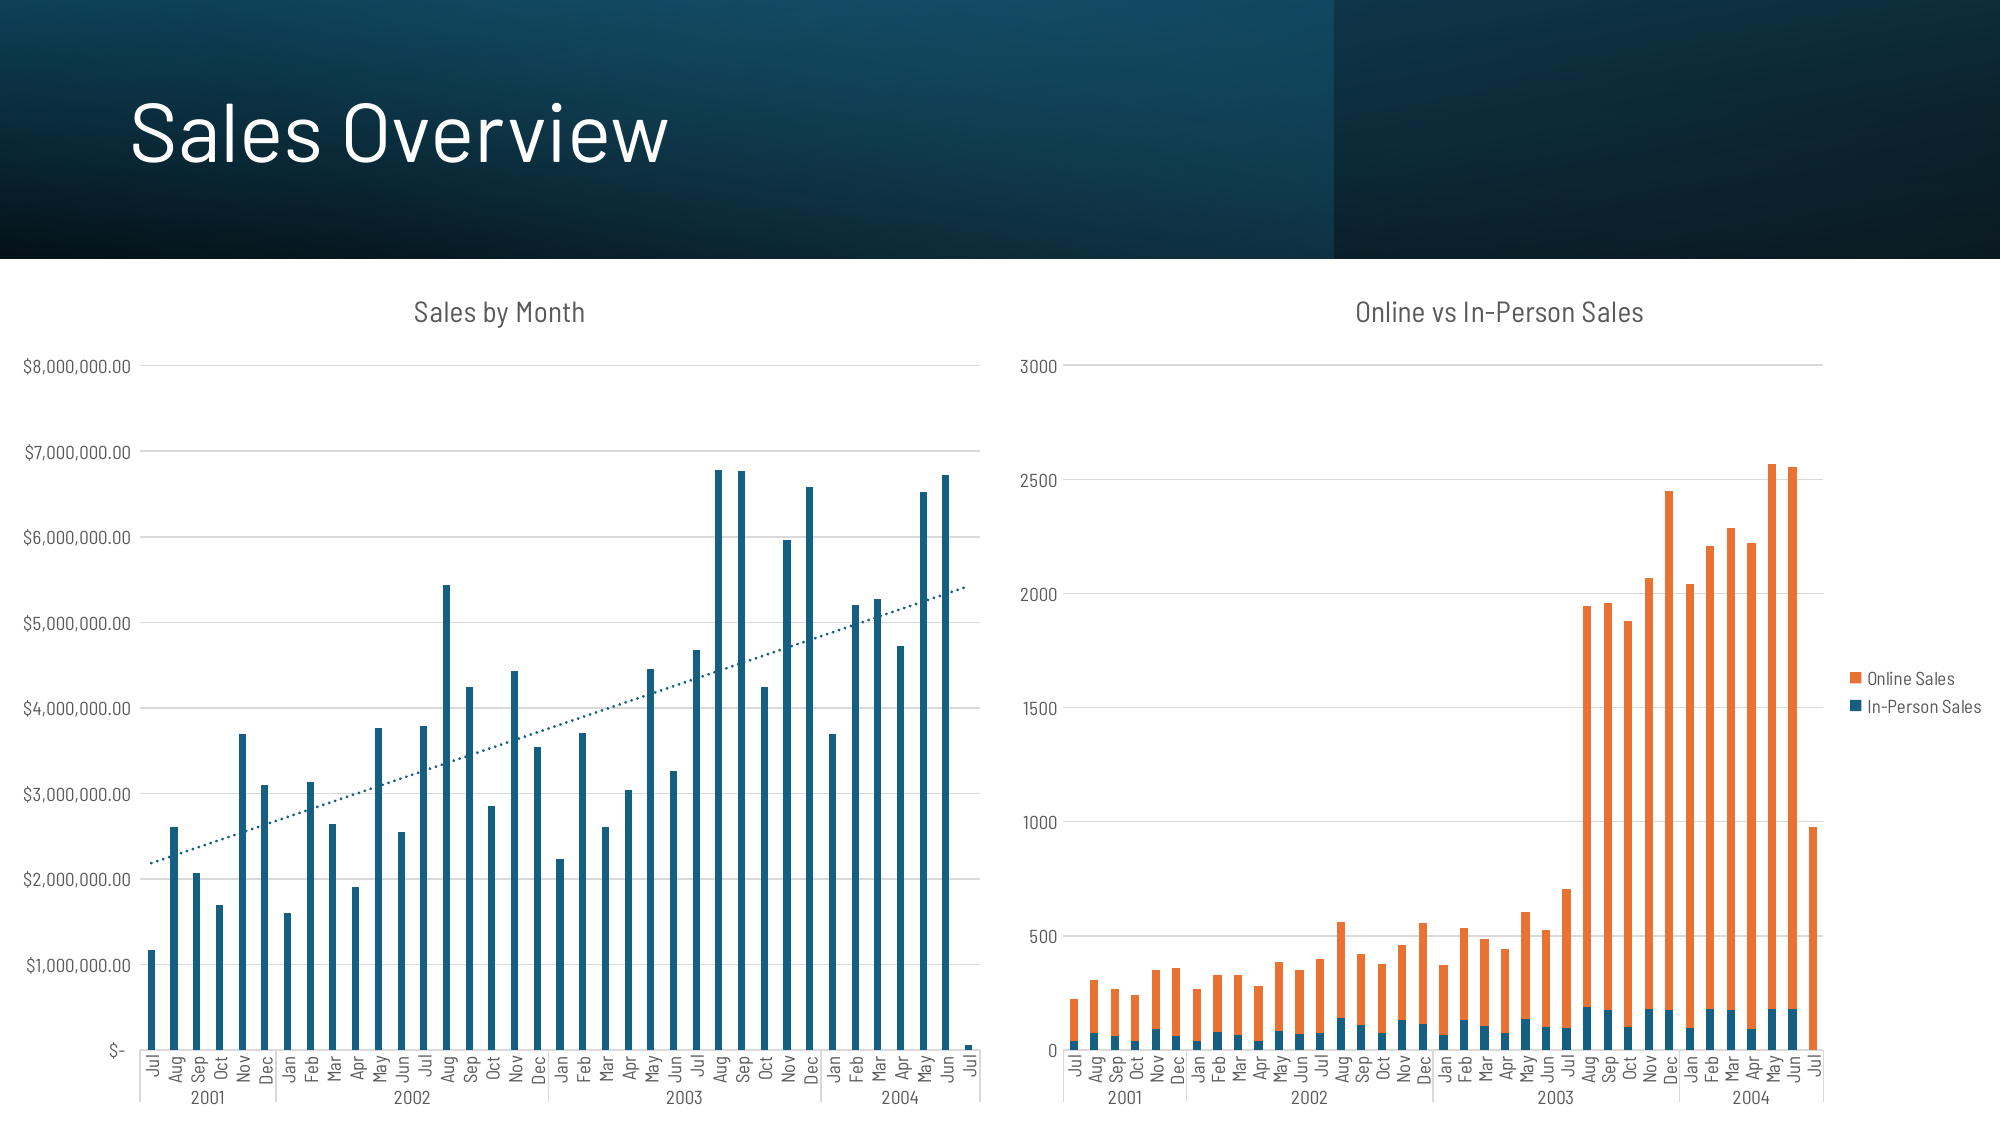

# Sales Overview

### Chart: Online vs In-Person Sales

| Category | In-Person Sales | Online Sales |
|---|---|---|
| Jul | 38.0 | 184.0 |
| Aug | 75.0 | 231.0 |
| Sep | 60.0 | 206.0 |
| Oct | 40.0 | 201.0 |
| Nov | 90.0 | 259.0 |
| Dec | 63.0 | 298.0 |
| Jan | 40.0 | 228.0 |
| Feb | 79.0 | 250.0 |
| Mar | 64.0 | 263.0 |
| Apr | 37.0 | 244.0 |
| May | 85.0 | 299.0 |
| Jun | 68.0 | 282.0 |
| Jul | 72.0 | 325.0 |
| Aug | 139.0 | 420.0 |
| Sep | 111.0 | 309.0 |
| Oct | 73.0 | 302.0 |
| Nov | 133.0 | 326.0 |
| Dec | 114.0 | 444.0 |
| Jan | 65.0 | 309.0 |
| Feb | 132.0 | 404.0 |
| Mar | 106.0 | 378.0 |
| Apr | 74.0 | 368.0 |
| May | 134.0 | 469.0 |
| Jun | 102.0 | 423.0 |
| Jul | 95.0 | 609.0 |
| Aug | 186.0 | 1760.0 |
| Sep | 176.0 | 1783.0 |
| Oct | 99.0 | 1779.0 |
| Nov | 179.0 | 1889.0 |
| Dec | 176.0 | 2272.0 |
| Jan | 96.0 | 1946.0 |
| Feb | 177.0 | 2032.0 |
| Mar | 176.0 | 2109.0 |
| Apr | 93.0 | 2128.0 |
| May | 180.0 | 2386.0 |
| Jun | 179.0 | 2374.0 |
| Jul | None | 976.0 |

### Chart: Sales by Month

| Category | Total |
|---|---|
| Jul | 1172359.4289000004 |
| Aug | 2605514.980900014 |
| Sep | 2073058.53849999 |
| Oct | 1688963.2743999911 |
| Nov | 3690018.665200019 |
| Dec | 3097637.3384000254 |
| Jan | 1605782.1914999918 |
| Feb | 3130823.037800019 |
| Mar | 2643081.0798000135 |
| Apr | 1905833.908799989 |
| May | 3758329.294900022 |
| Jun | 2546121.9618000085 |
| Jul | 3781879.0708000003 |
| Aug | 5433609.34260004 |
| Sep | 4242717.716599999 |
| Oct | 2854206.751799991 |
| Nov | 4427598.000600012 |
| Dec | 3545522.7379999813 |
| Jan | 2233575.112700001 |
| Feb | 3705635.4978999835 |
| Mar | 2611621.2595999846 |
| Apr | 3041865.44139998 |
| May | 4449886.231500004 |
| Jun | 3257517.7010999746 |
| Jul | 4681520.639900008 |
| Aug | 6775857.07449998 |
| Sep | 6762753.8140999805 |
| Oct | 4243366.59420002 |
| Nov | 5961182.676099984 |
| Dec | 6582833.043799975 |
| Jan | 3691013.2227000273 |
| Feb | 5207182.512199997 |
| Mar | 5272786.810599992 |
| Apr | 4722890.735200032 |
| May | 6518825.226199981 |
| Jun | 6728034.987299976 |
| Jul | 56178.92229999992 |